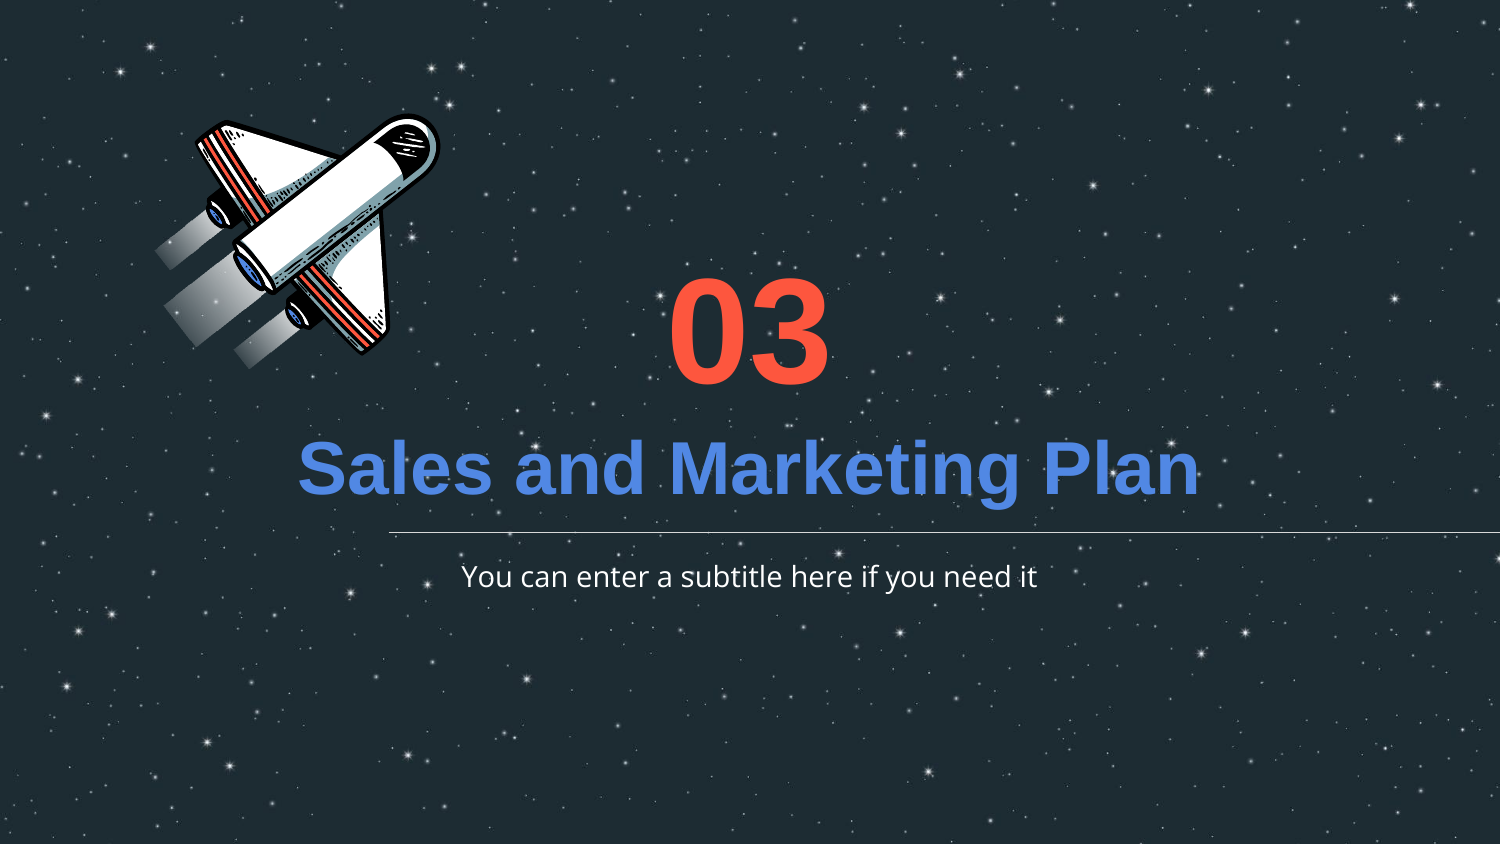

03
# Sales and Marketing Plan
You can enter a subtitle here if you need it